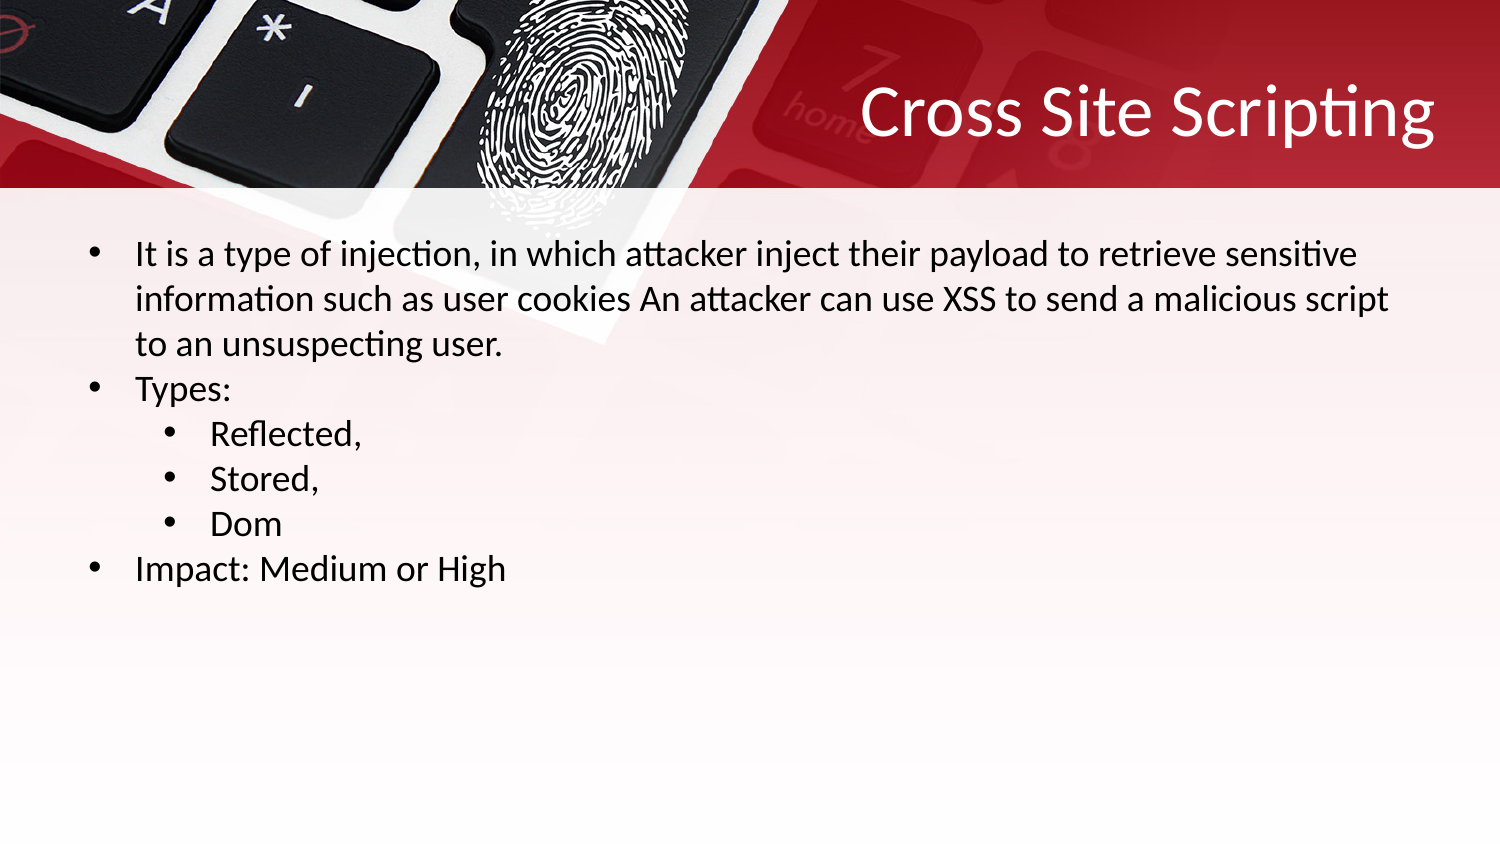

# Cross Site Scripting
It is a type of injection, in which attacker inject their payload to retrieve sensitive information such as user cookies An attacker can use XSS to send a malicious script to an unsuspecting user.
Types:
Reflected,
Stored,
Dom
Impact: Medium or High